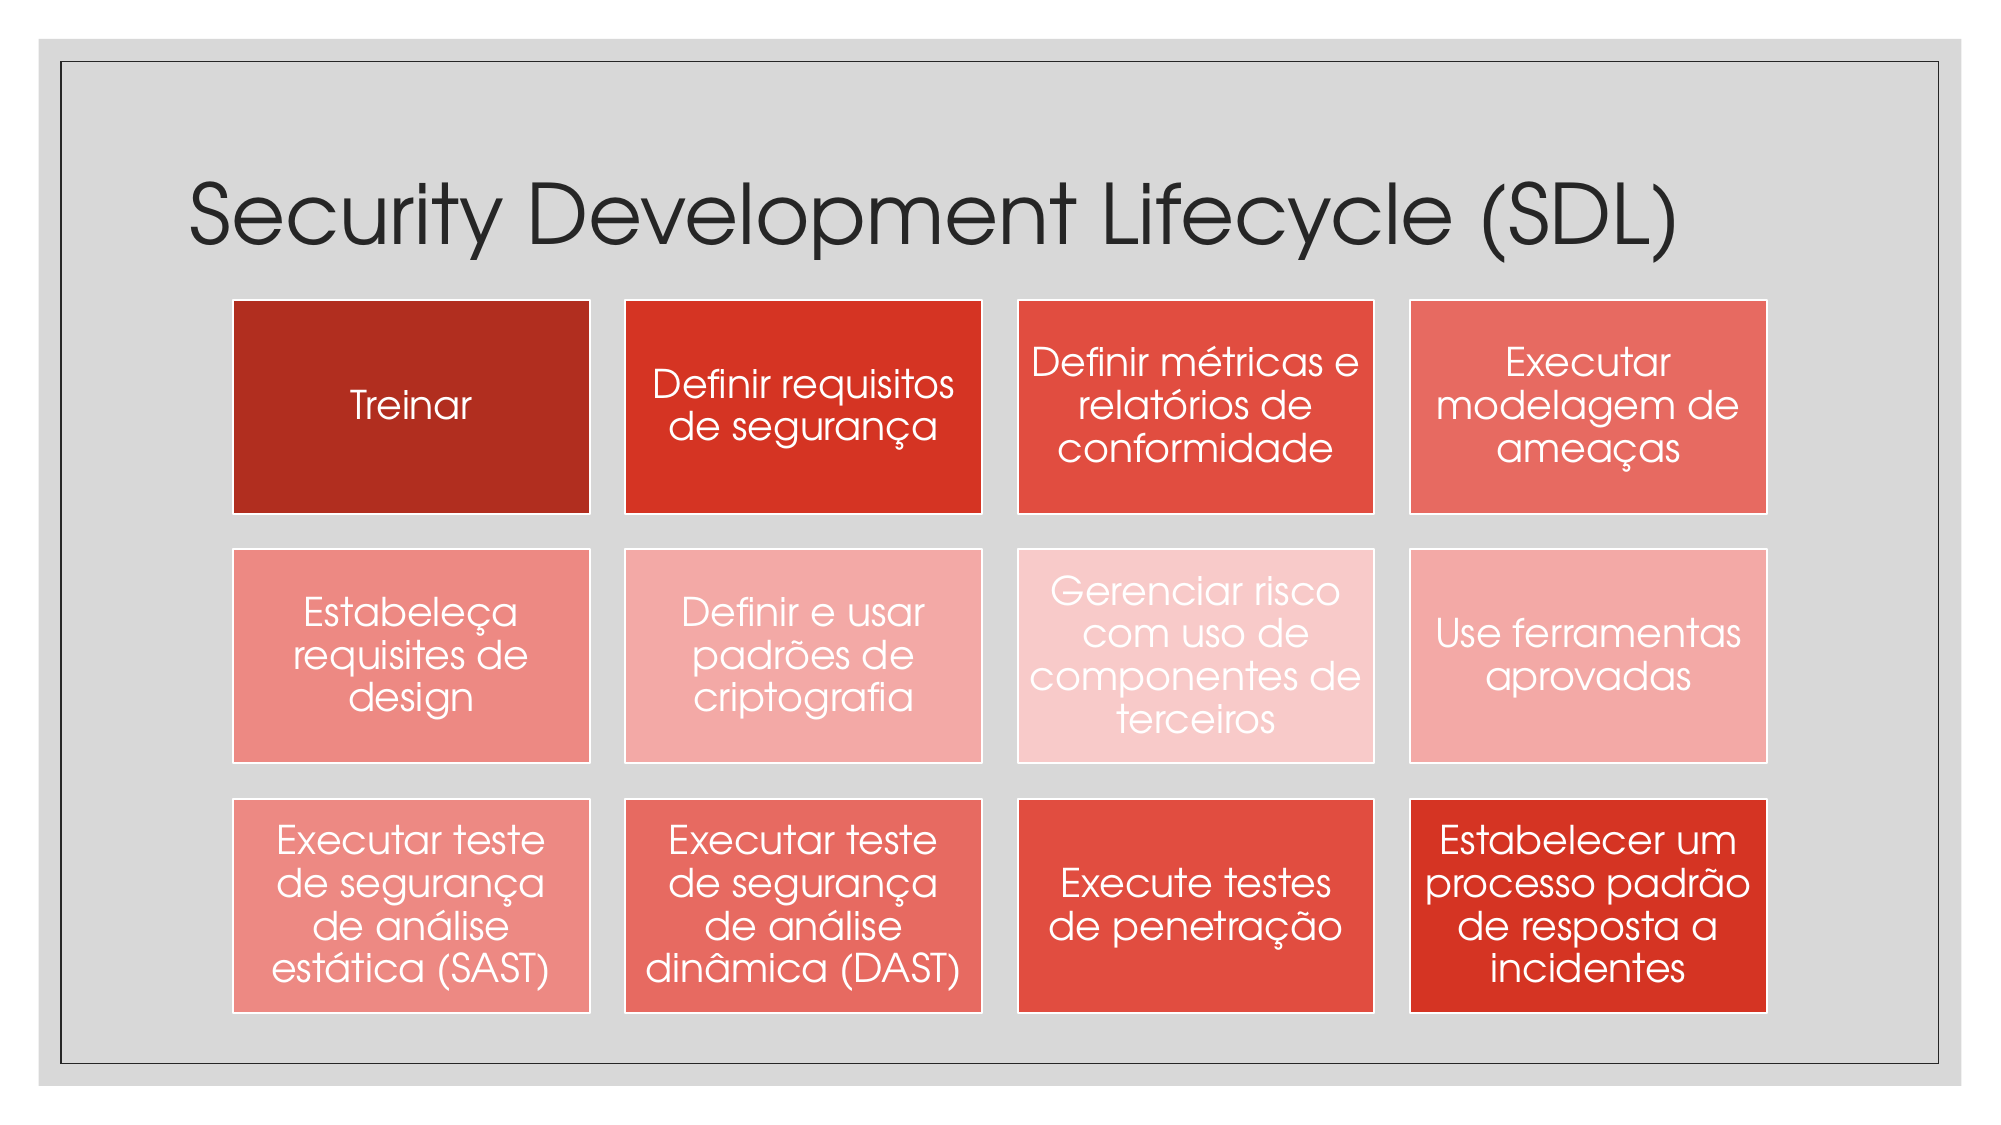

# Security Development Lifecycle (SDL)
Treinar
Definir requisitos de segurança
Definir métricas e relatórios de conformidade
Executar modelagem de ameaças
Estabeleça requisites de design
Definir e usar padrões de criptografia
Gerenciar risco com uso de componentes de terceiros
Use ferramentas aprovadas
Executar teste de segurança de análise estática (SAST)
Executar teste de segurança de análise dinâmica (DAST)
Execute testes de penetração
Estabelecer um processo padrão de resposta a incidentes